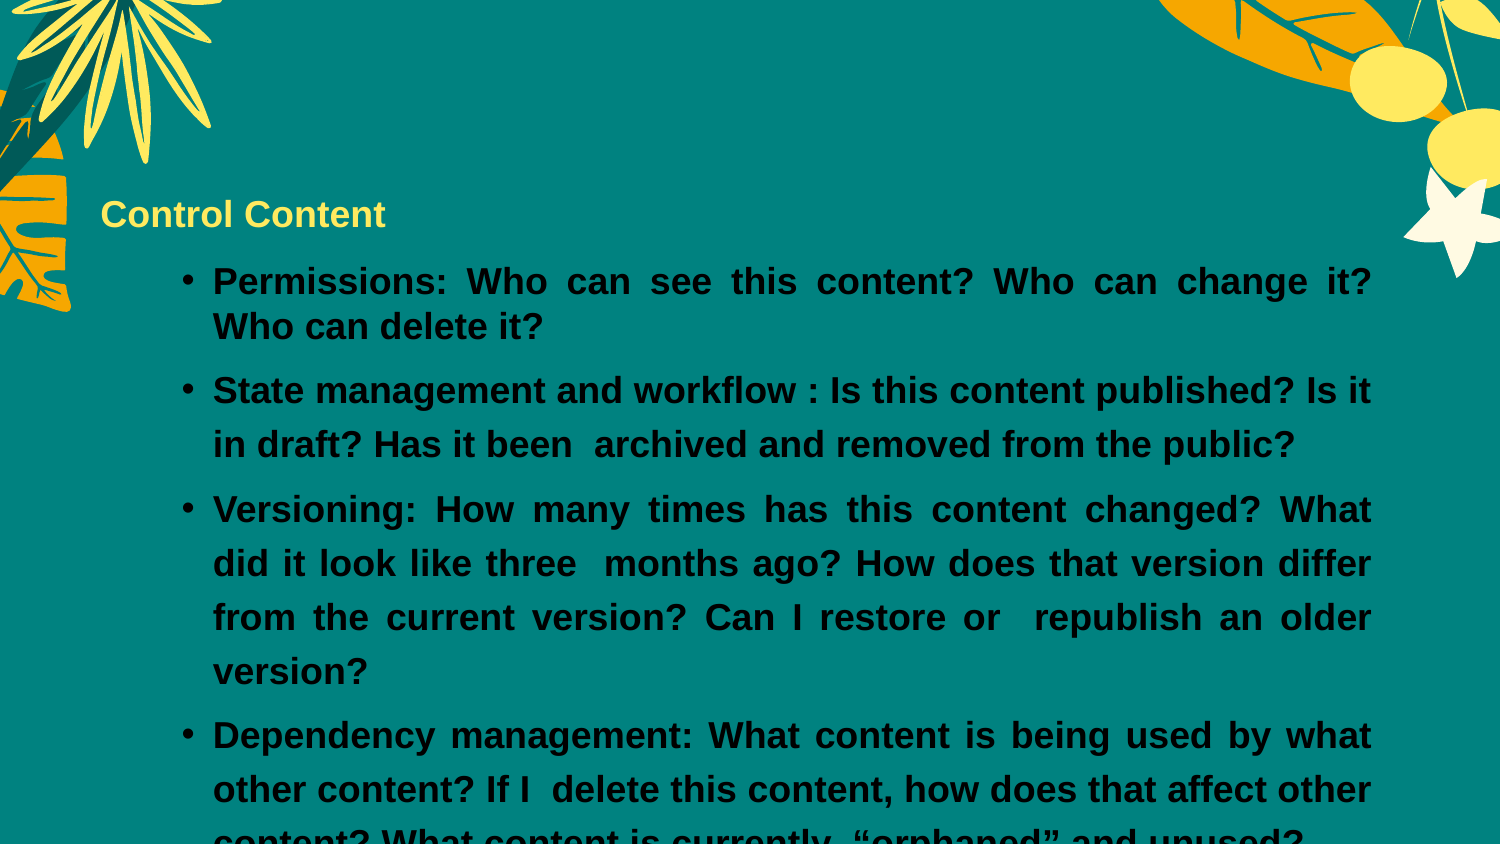

Control Content
Permissions: Who can see this content? Who can change it? Who can delete it?
State management and workflow : Is this content published? Is it in draft? Has it been  archived and removed from the public?
Versioning: How many times has this content changed? What did it look like three  months ago? How does that version differ from the current version? Can I restore or  republish an older version?
Dependency management: What content is being used by what other content? If I  delete this content, how does that affect other content? What content is currently  “orphaned” and unused?